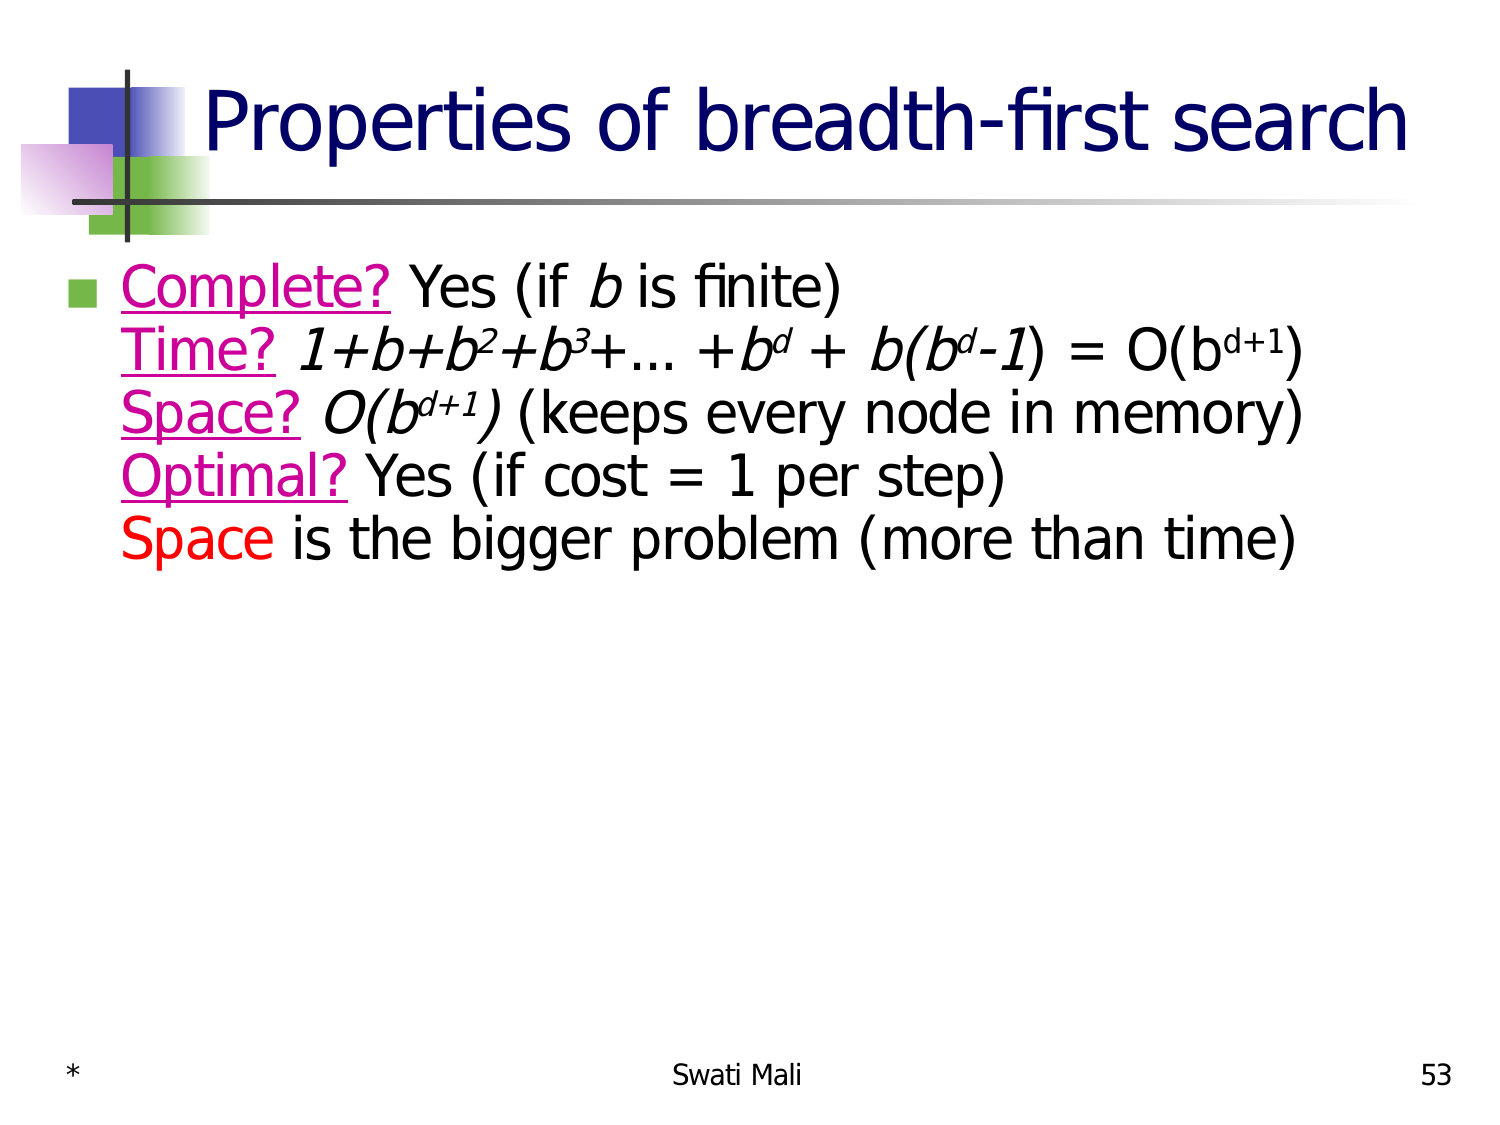

# Properties of breadth-first search
Complete? Yes (if b is finite)
Time? 1+b+b2+b3+… +bd + b(bd-1) = O(bd+1)
Space? O(bd+1) (keeps every node in memory)
Optimal? Yes (if cost = 1 per step)
Space is the bigger problem (more than time)
*
Swati Mali
53